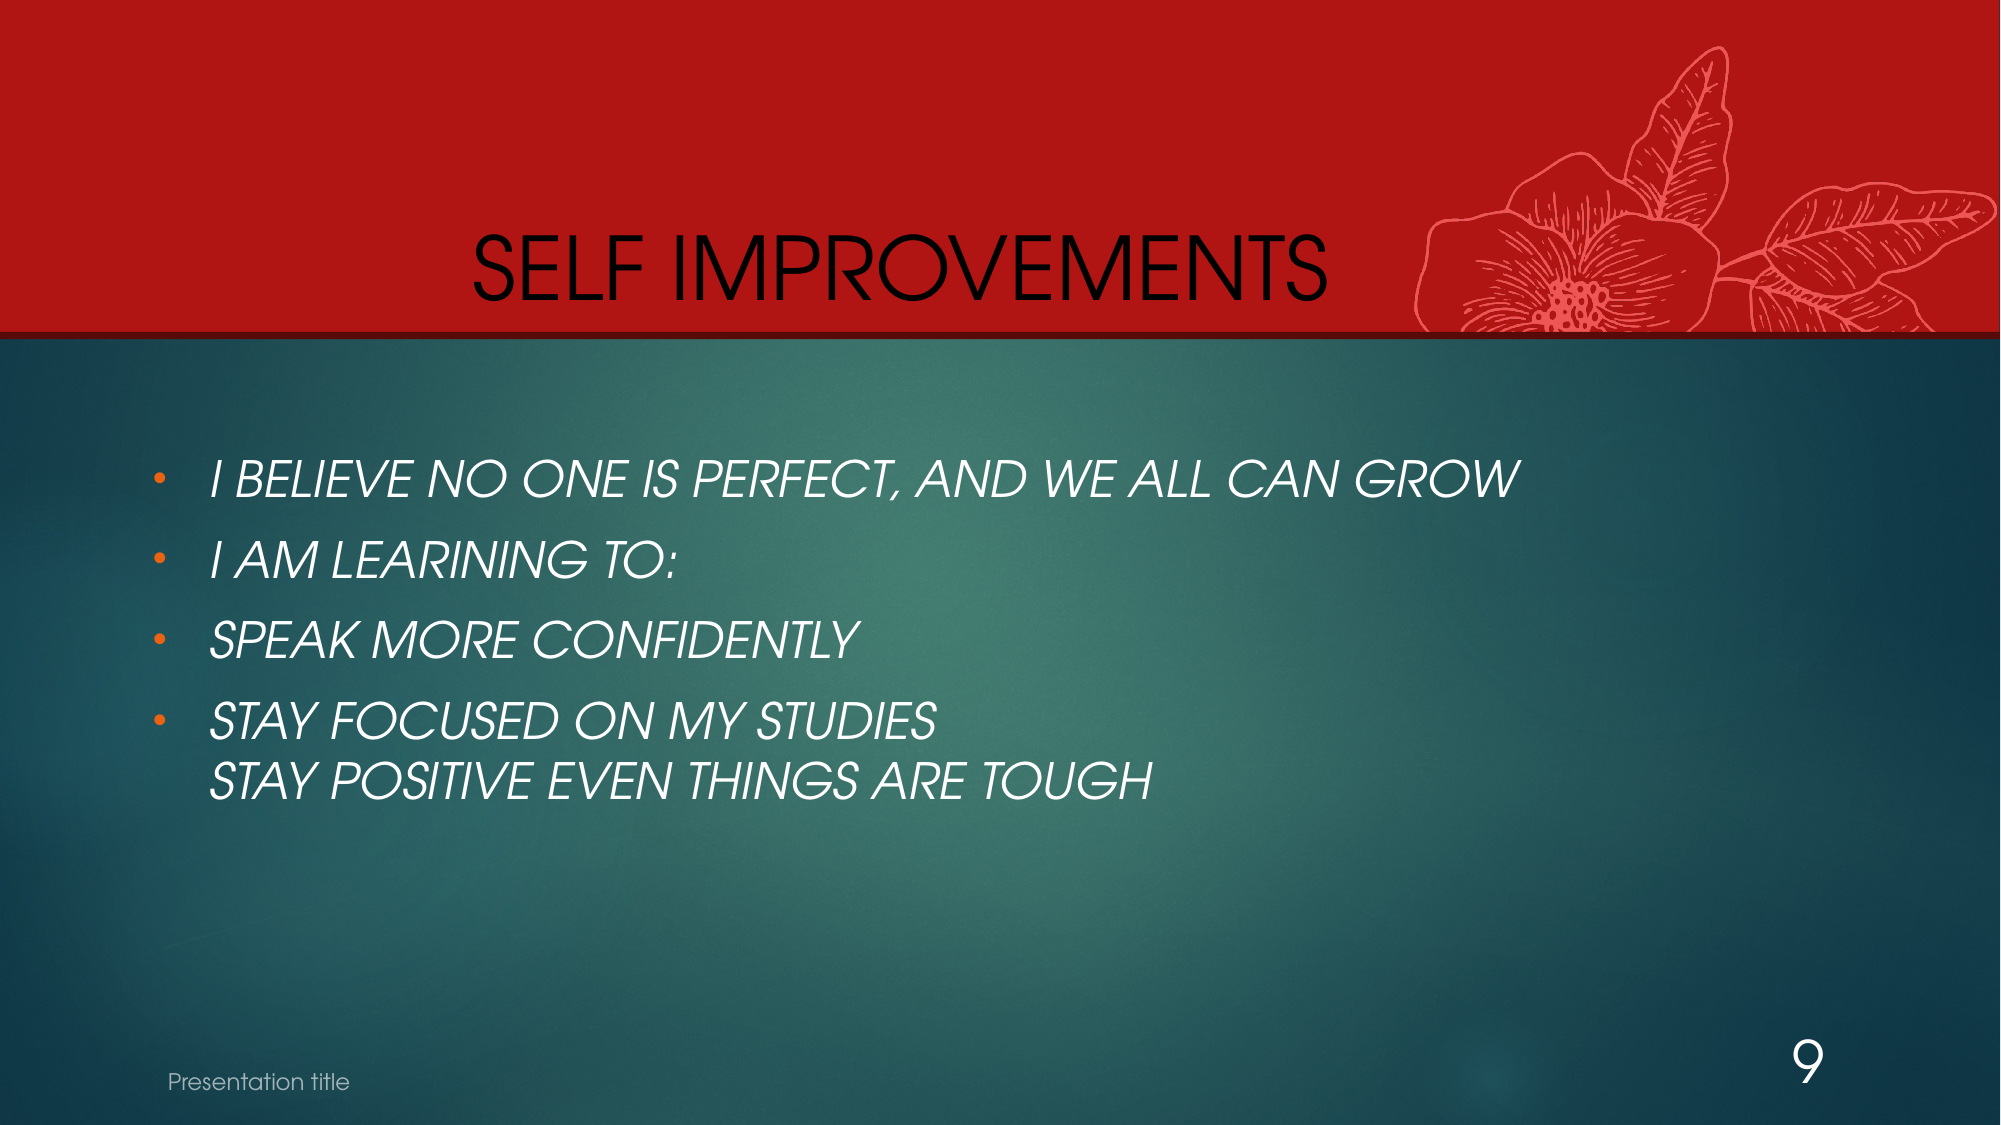

# SELF IMPROVEMENTS
I BELIEVE NO ONE IS PERFECT, AND WE ALL CAN GROW
I AM LEARINING TO:
SPEAK MORE CONFIDENTLY
STAY FOCUSED ON MY STUDIES
STAY POSITIVE EVEN THINGS ARE TOUGH
Presentation title
9